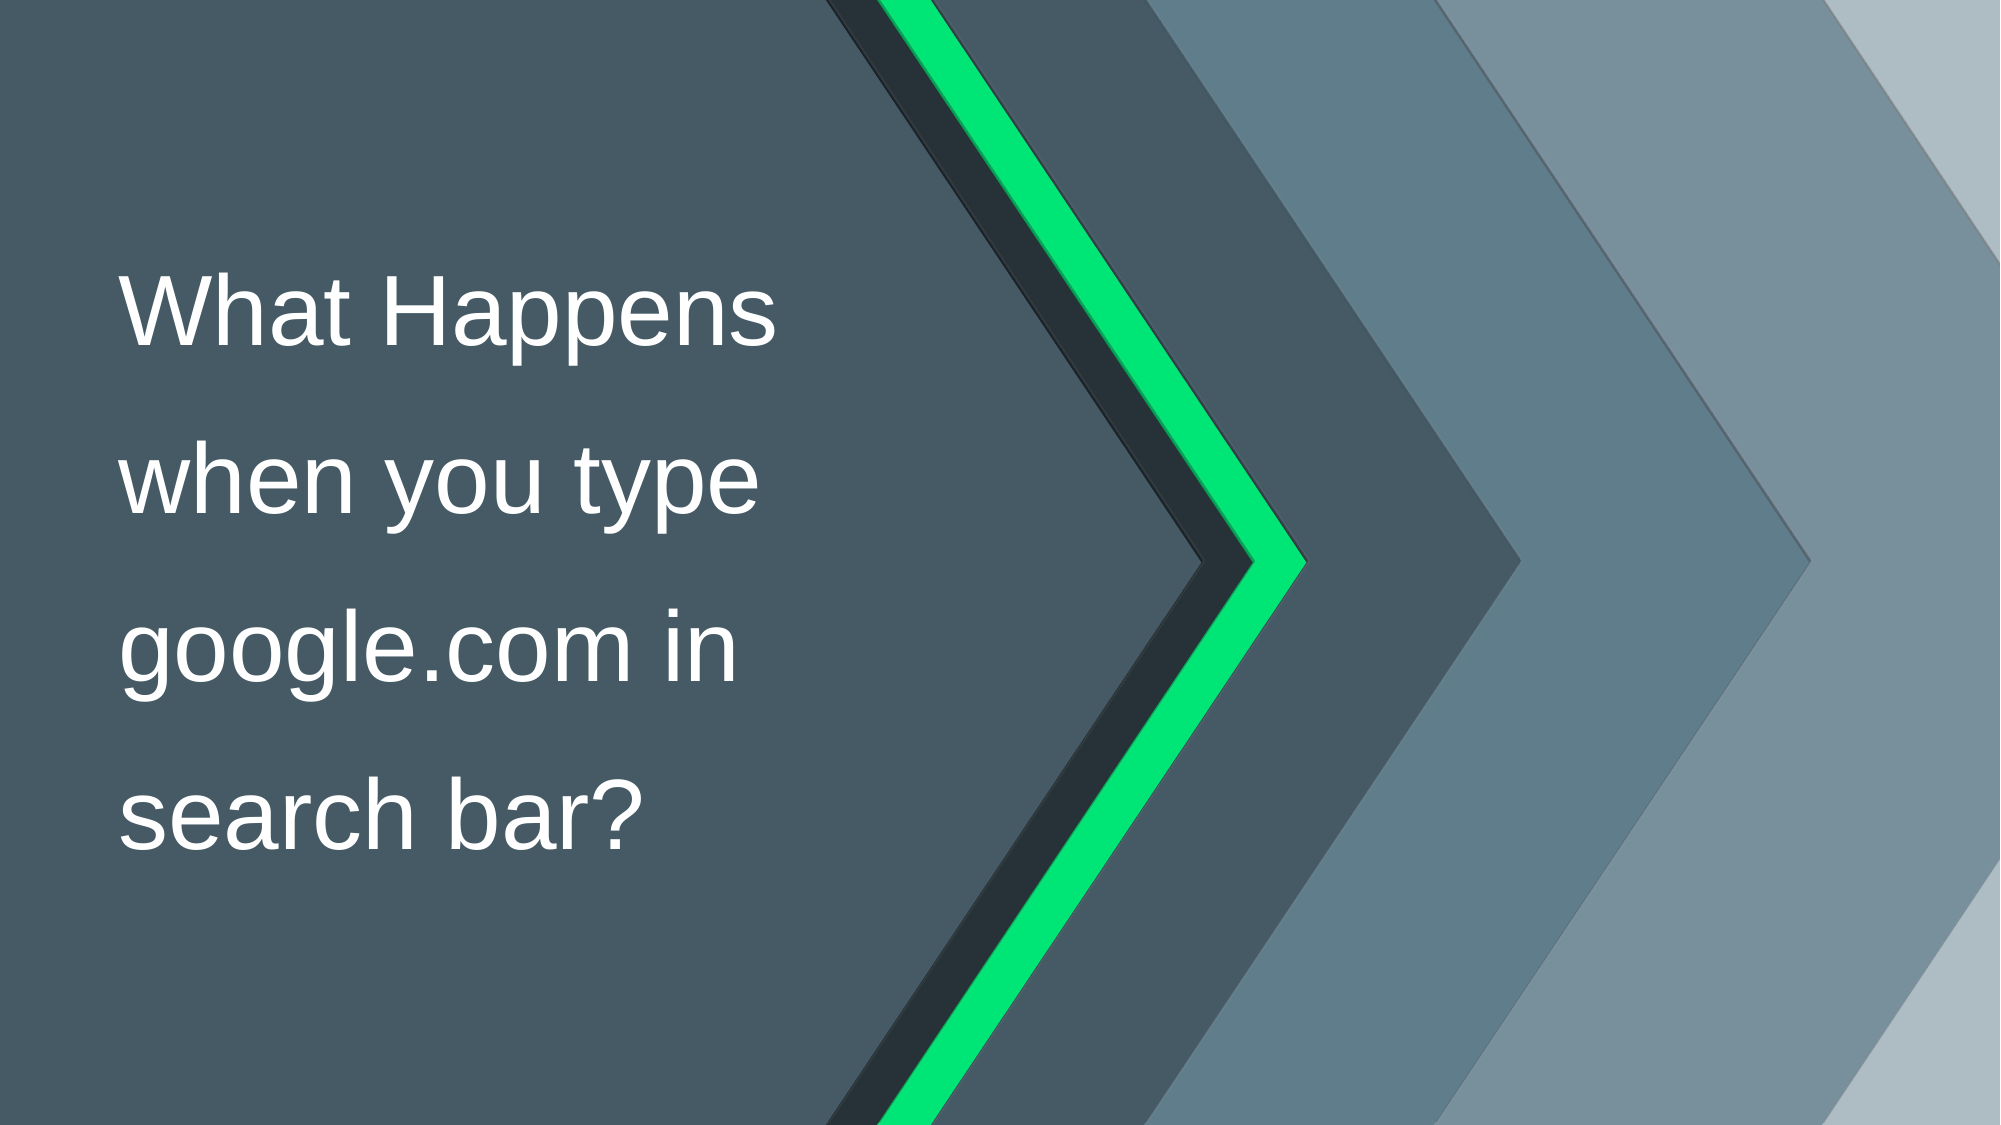

What Happens when you type google.com in search bar?